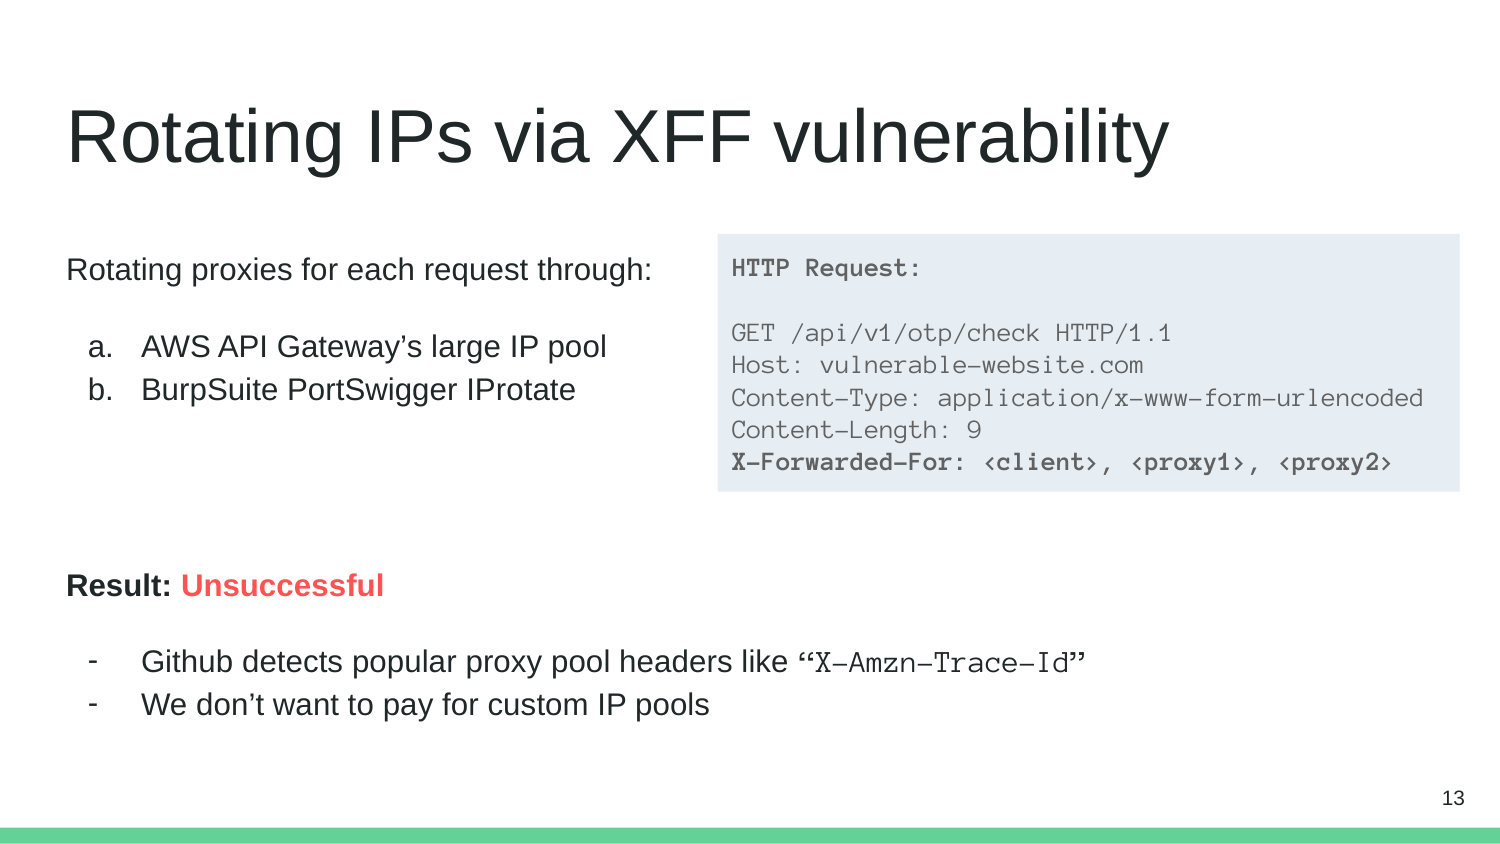

# Rotating IPs via XFF vulnerability
Rotating proxies for each request through:
AWS API Gateway’s large IP pool
BurpSuite PortSwigger IProtate

Result: Unsuccessful
Github detects popular proxy pool headers like “X-Amzn-Trace-Id”
We don’t want to pay for custom IP pools
HTTP Request:

GET /api/v1/otp/check HTTP/1.1
Host: vulnerable-website.com
Content-Type: application/x-www-form-urlencoded
Content-Length: 9
X-Forwarded-For: <client>, <proxy1>, <proxy2>
13